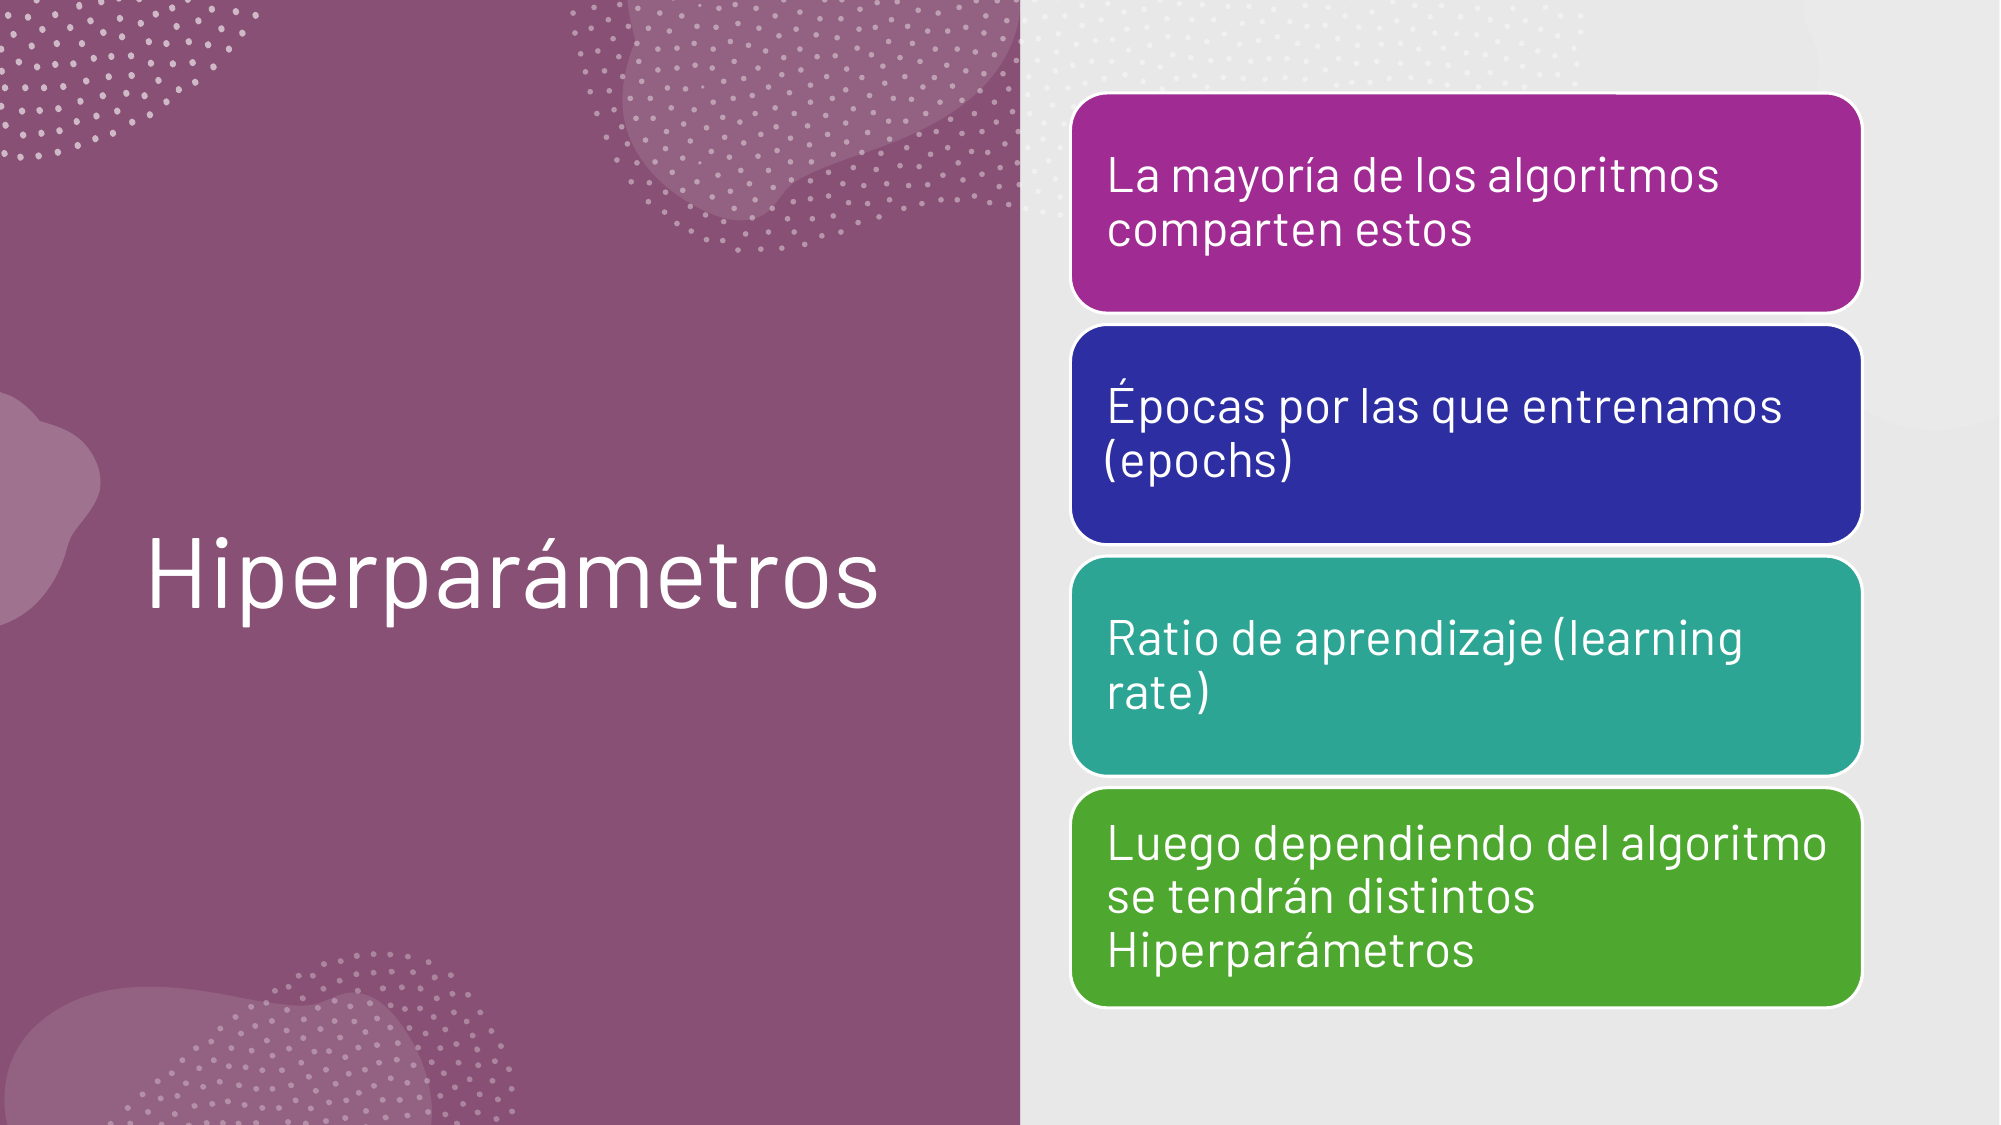

La mayoría de los algoritmos comparten estos
Épocas por las que entrenamos (epochs)
Ratio de aprendizaje (learning rate)
Luego dependiendo del algoritmo se tendrán distintos Hiperparámetros
# Hiperparámetros